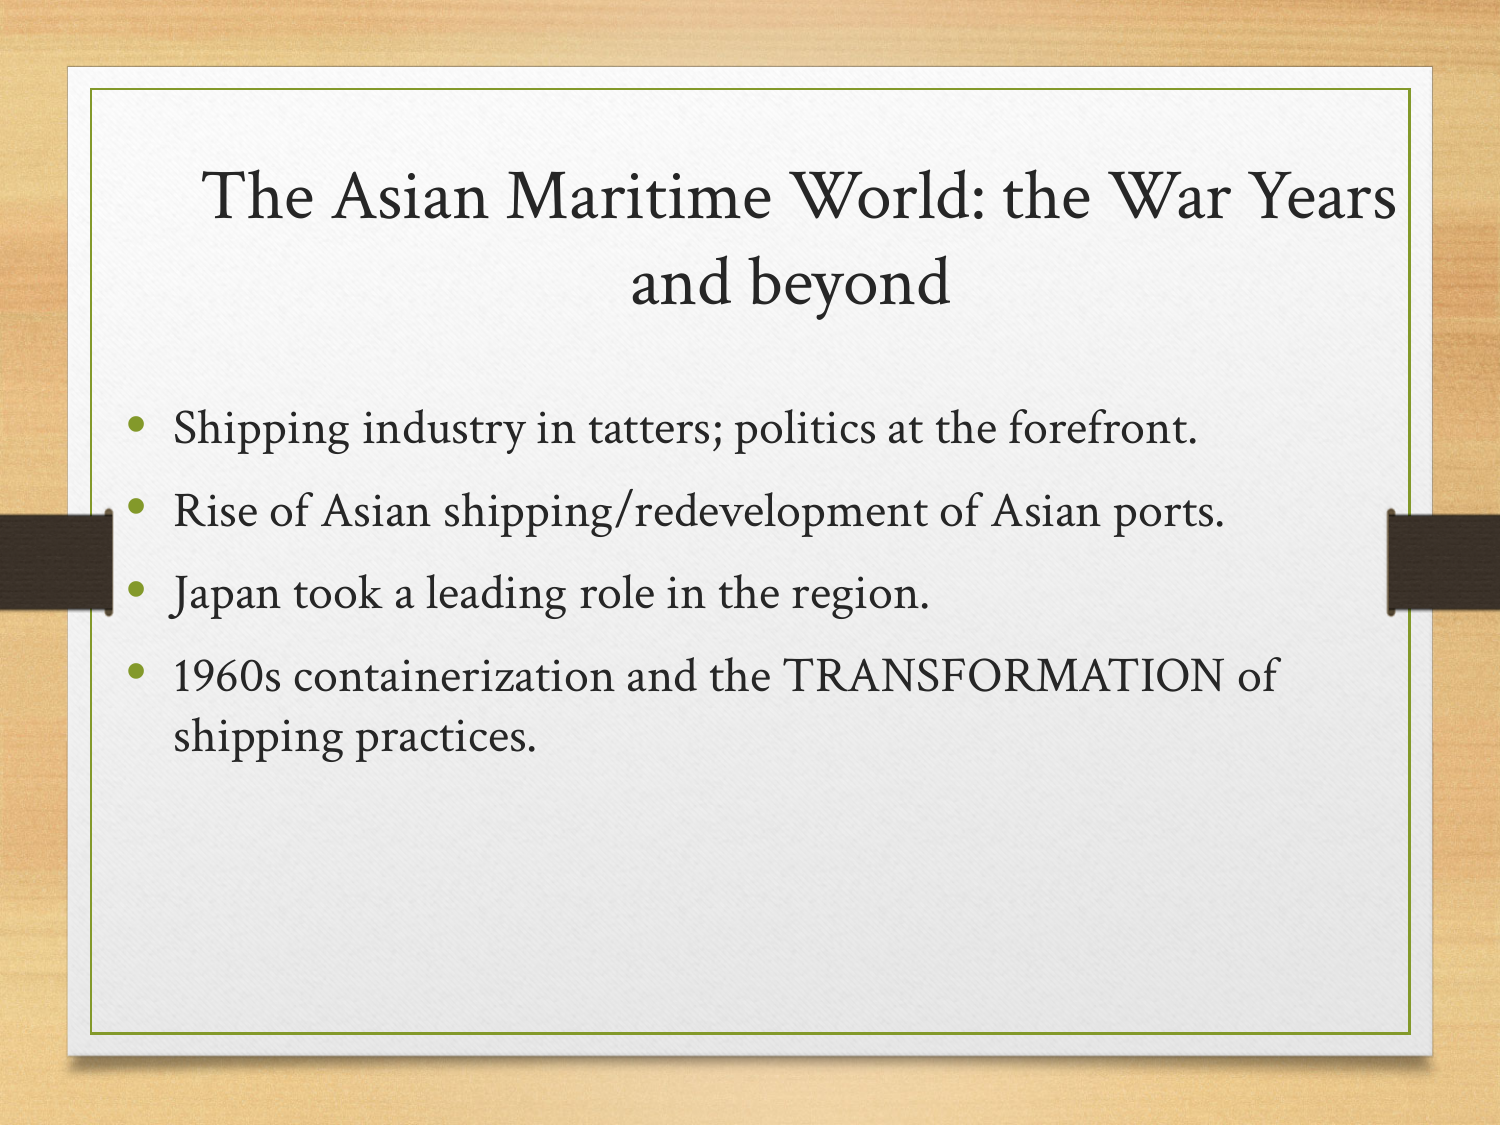

# The Asian Maritime World: the War Years and beyond
Shipping industry in tatters; politics at the forefront.
Rise of Asian shipping/redevelopment of Asian ports.
Japan took a leading role in the region.
1960s containerization and the TRANSFORMATION of shipping practices.